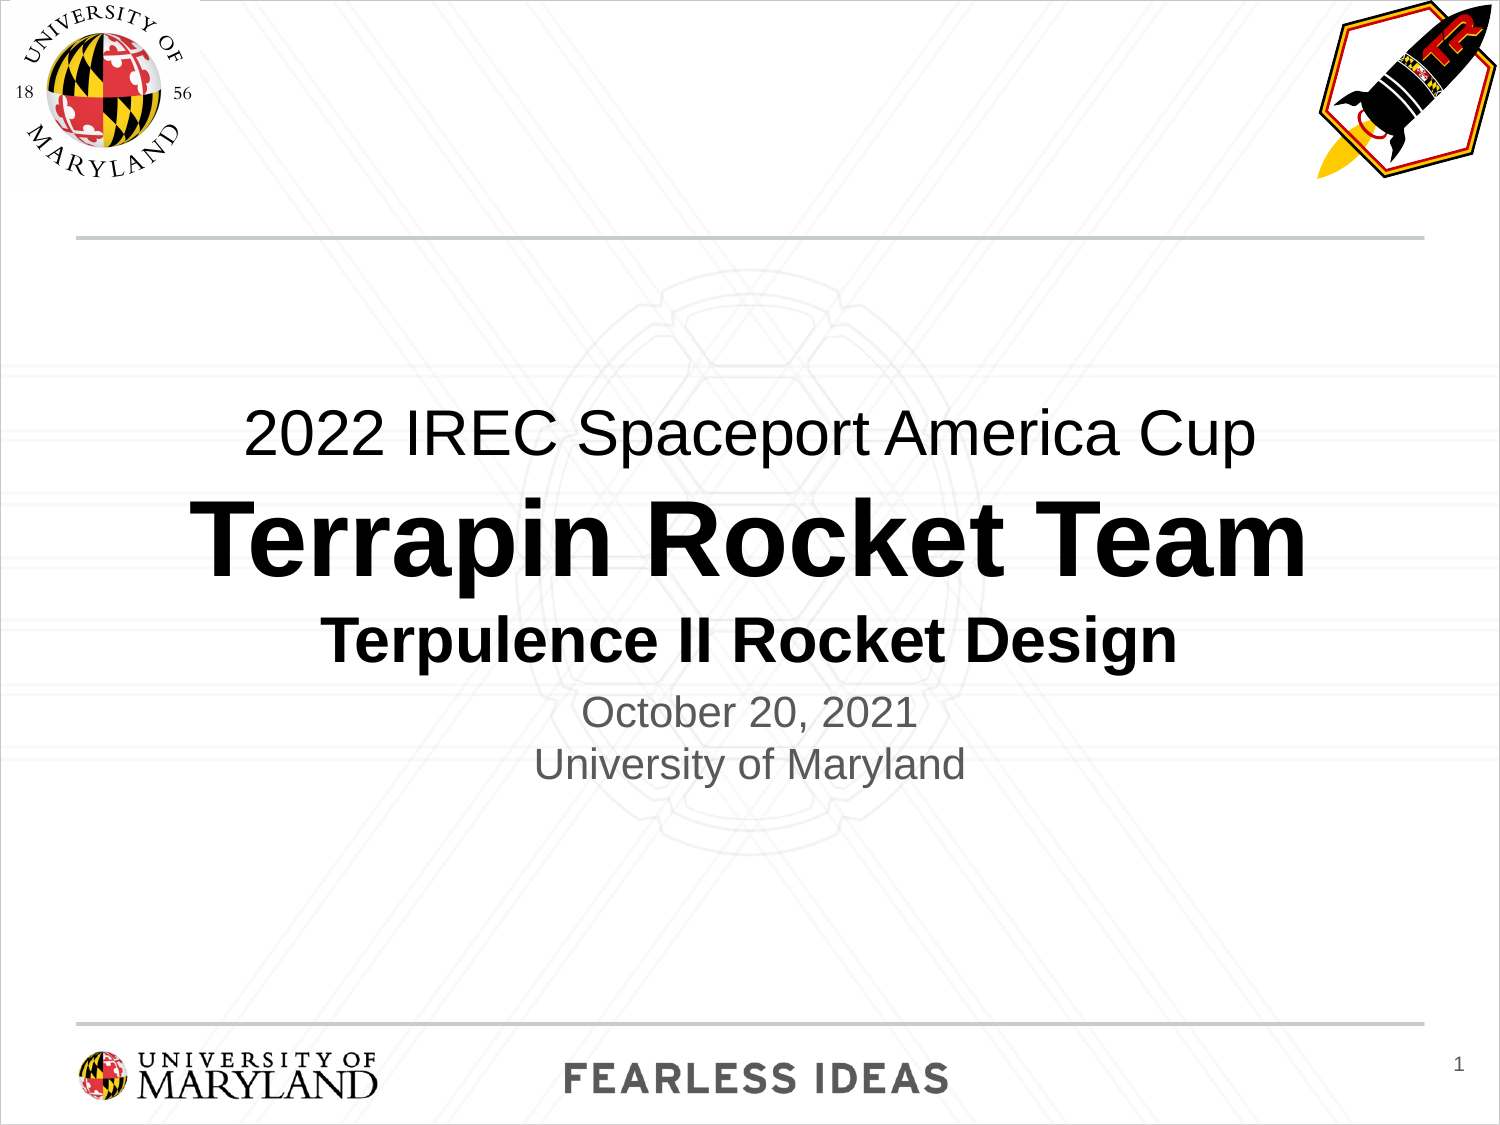

# 2022 IREC Spaceport America Cup
Terrapin Rocket Team
Terpulence II Rocket Design
October 20, 2021
University of Maryland
1